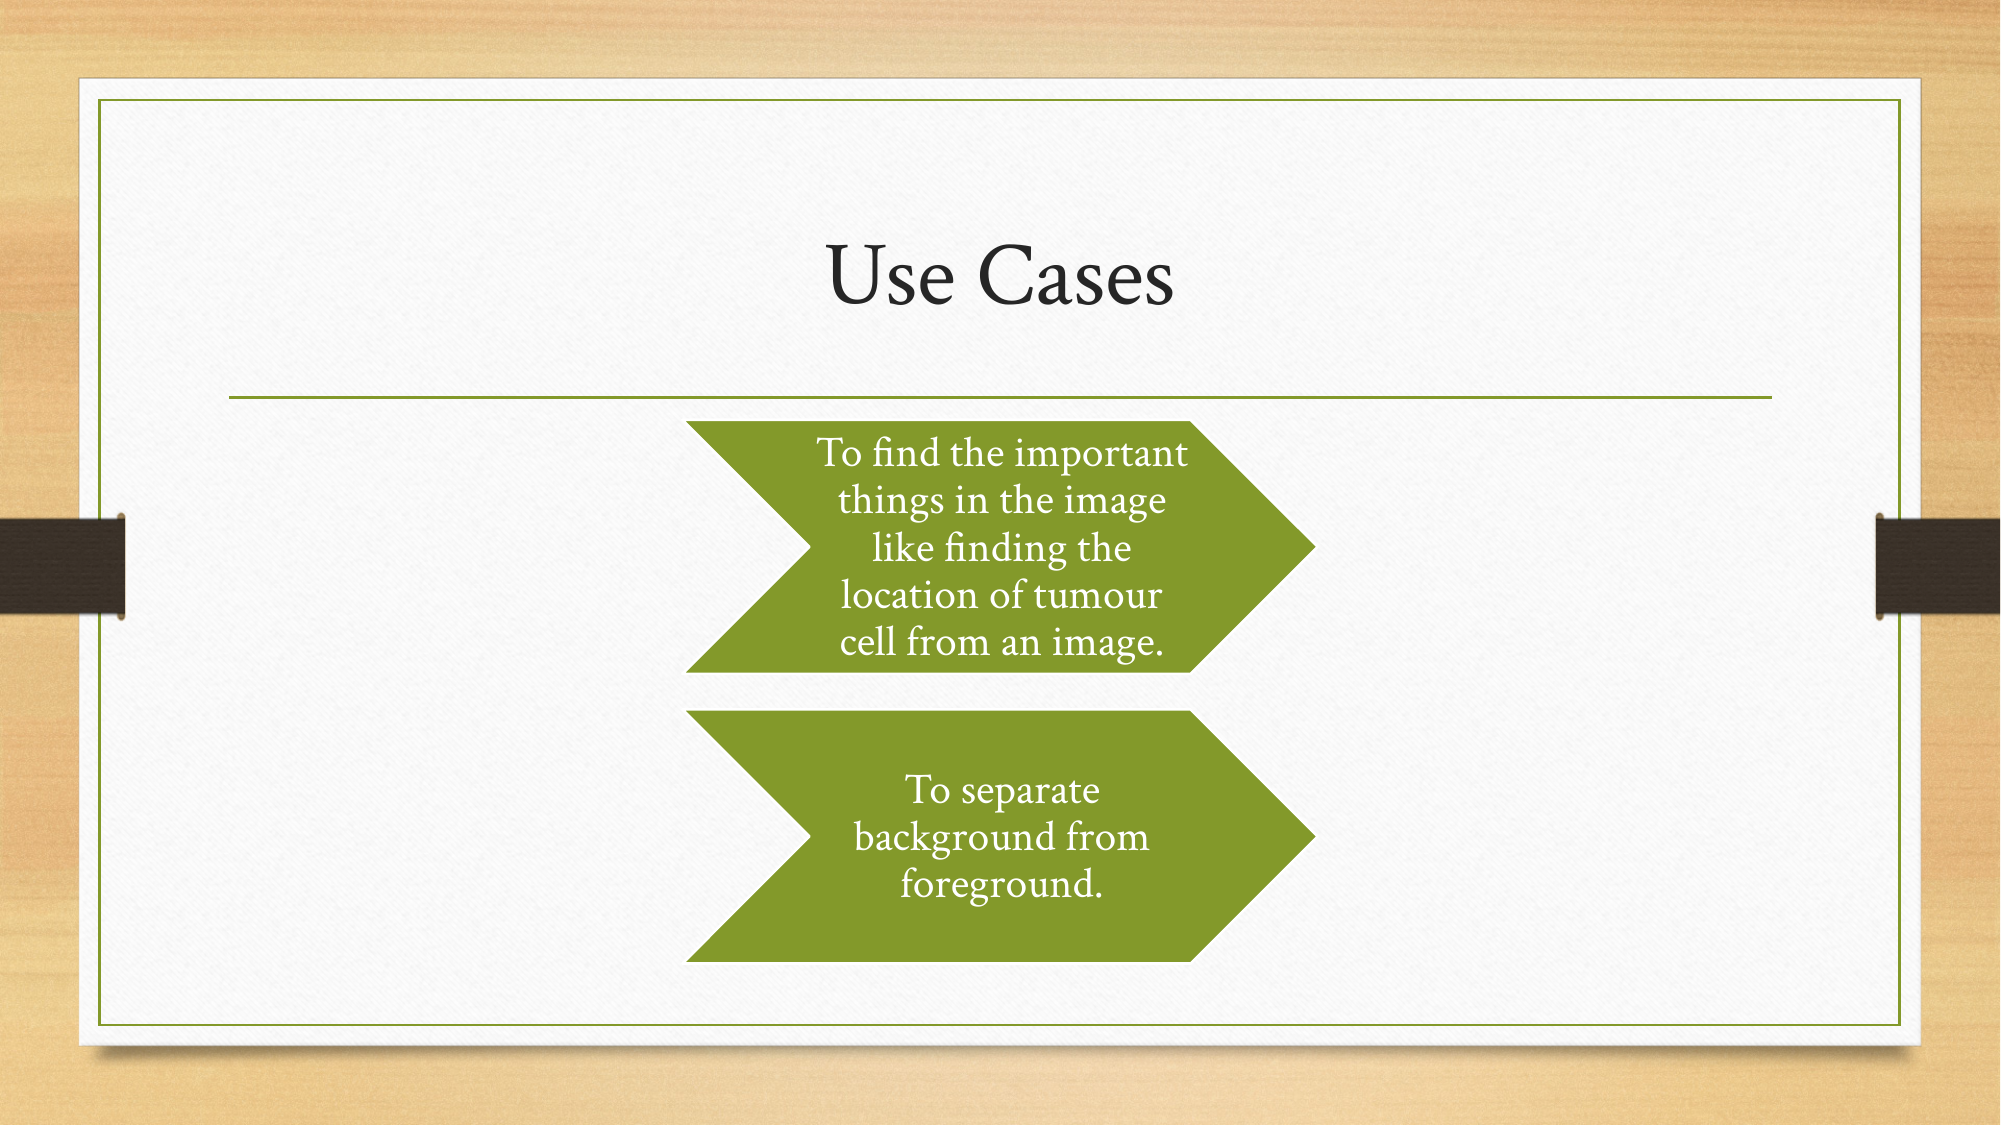

# Use Cases
To find the important things in the image like finding the location of tumour cell from an image.
To separate background from foreground.